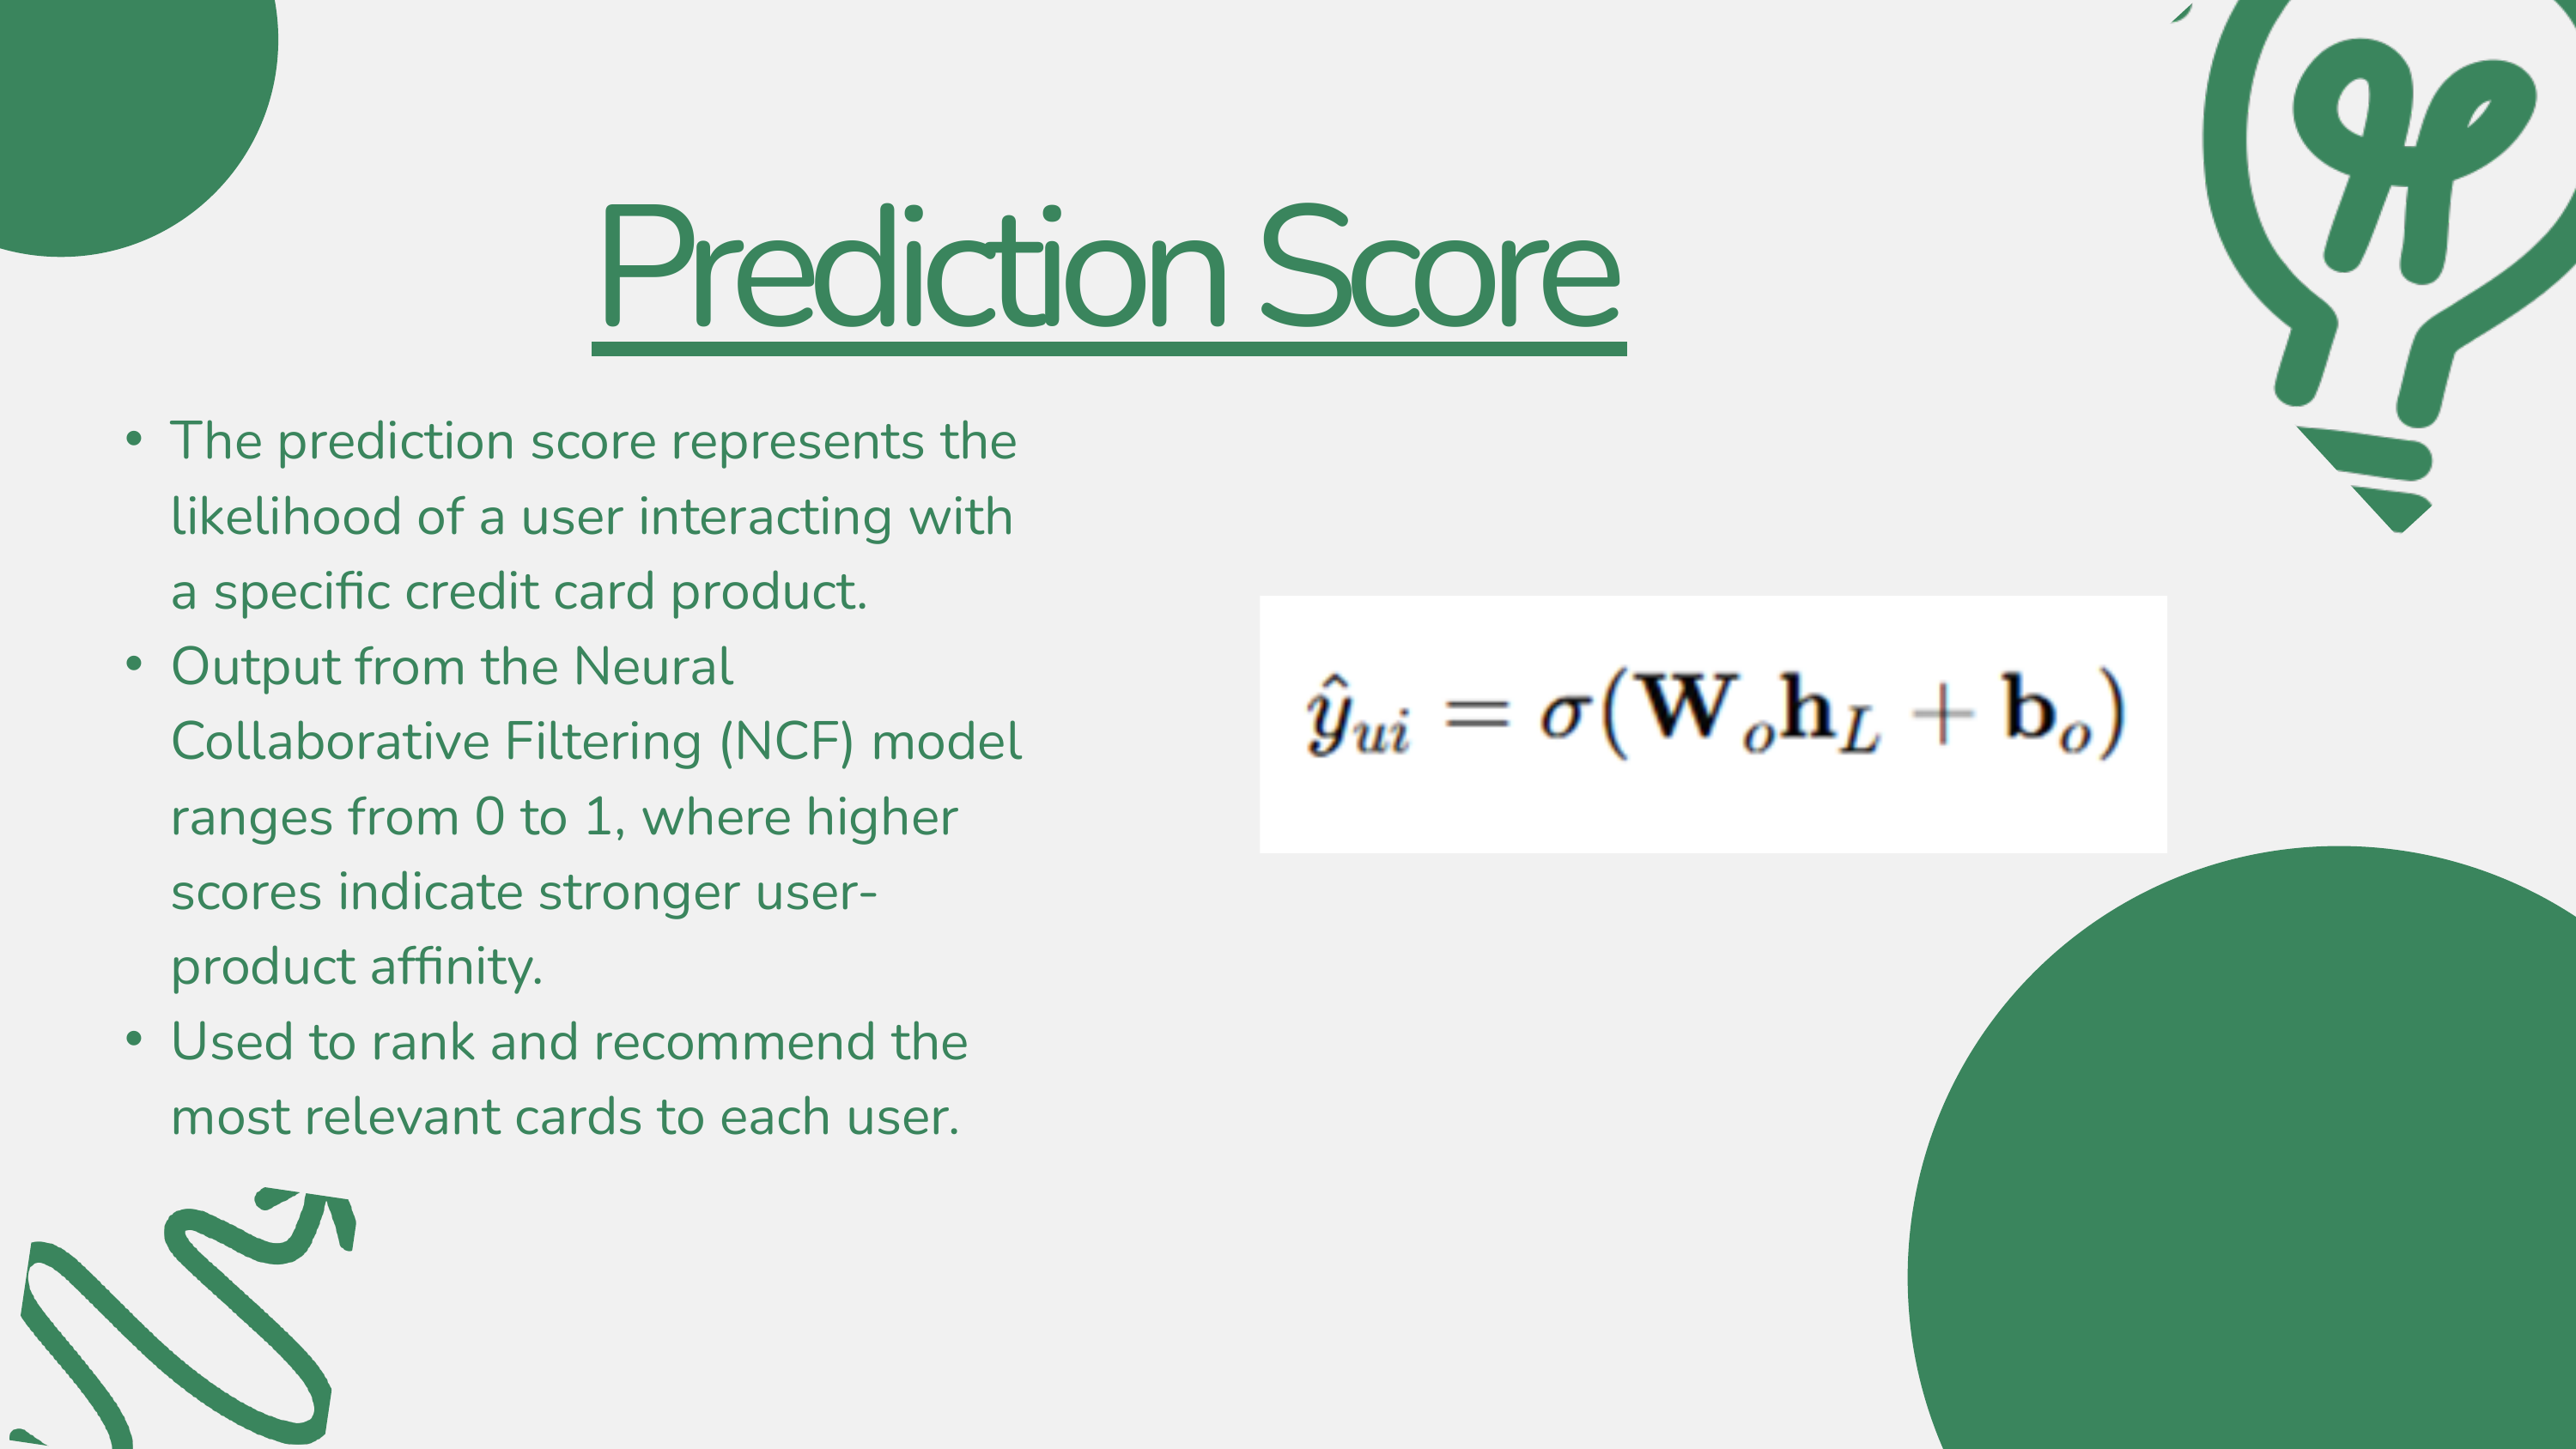

Prediction Score
The prediction score represents the likelihood of a user interacting with a specific credit card product.
Output from the Neural Collaborative Filtering (NCF) model ranges from 0 to 1, where higher scores indicate stronger user-product affinity.
Used to rank and recommend the most relevant cards to each user.